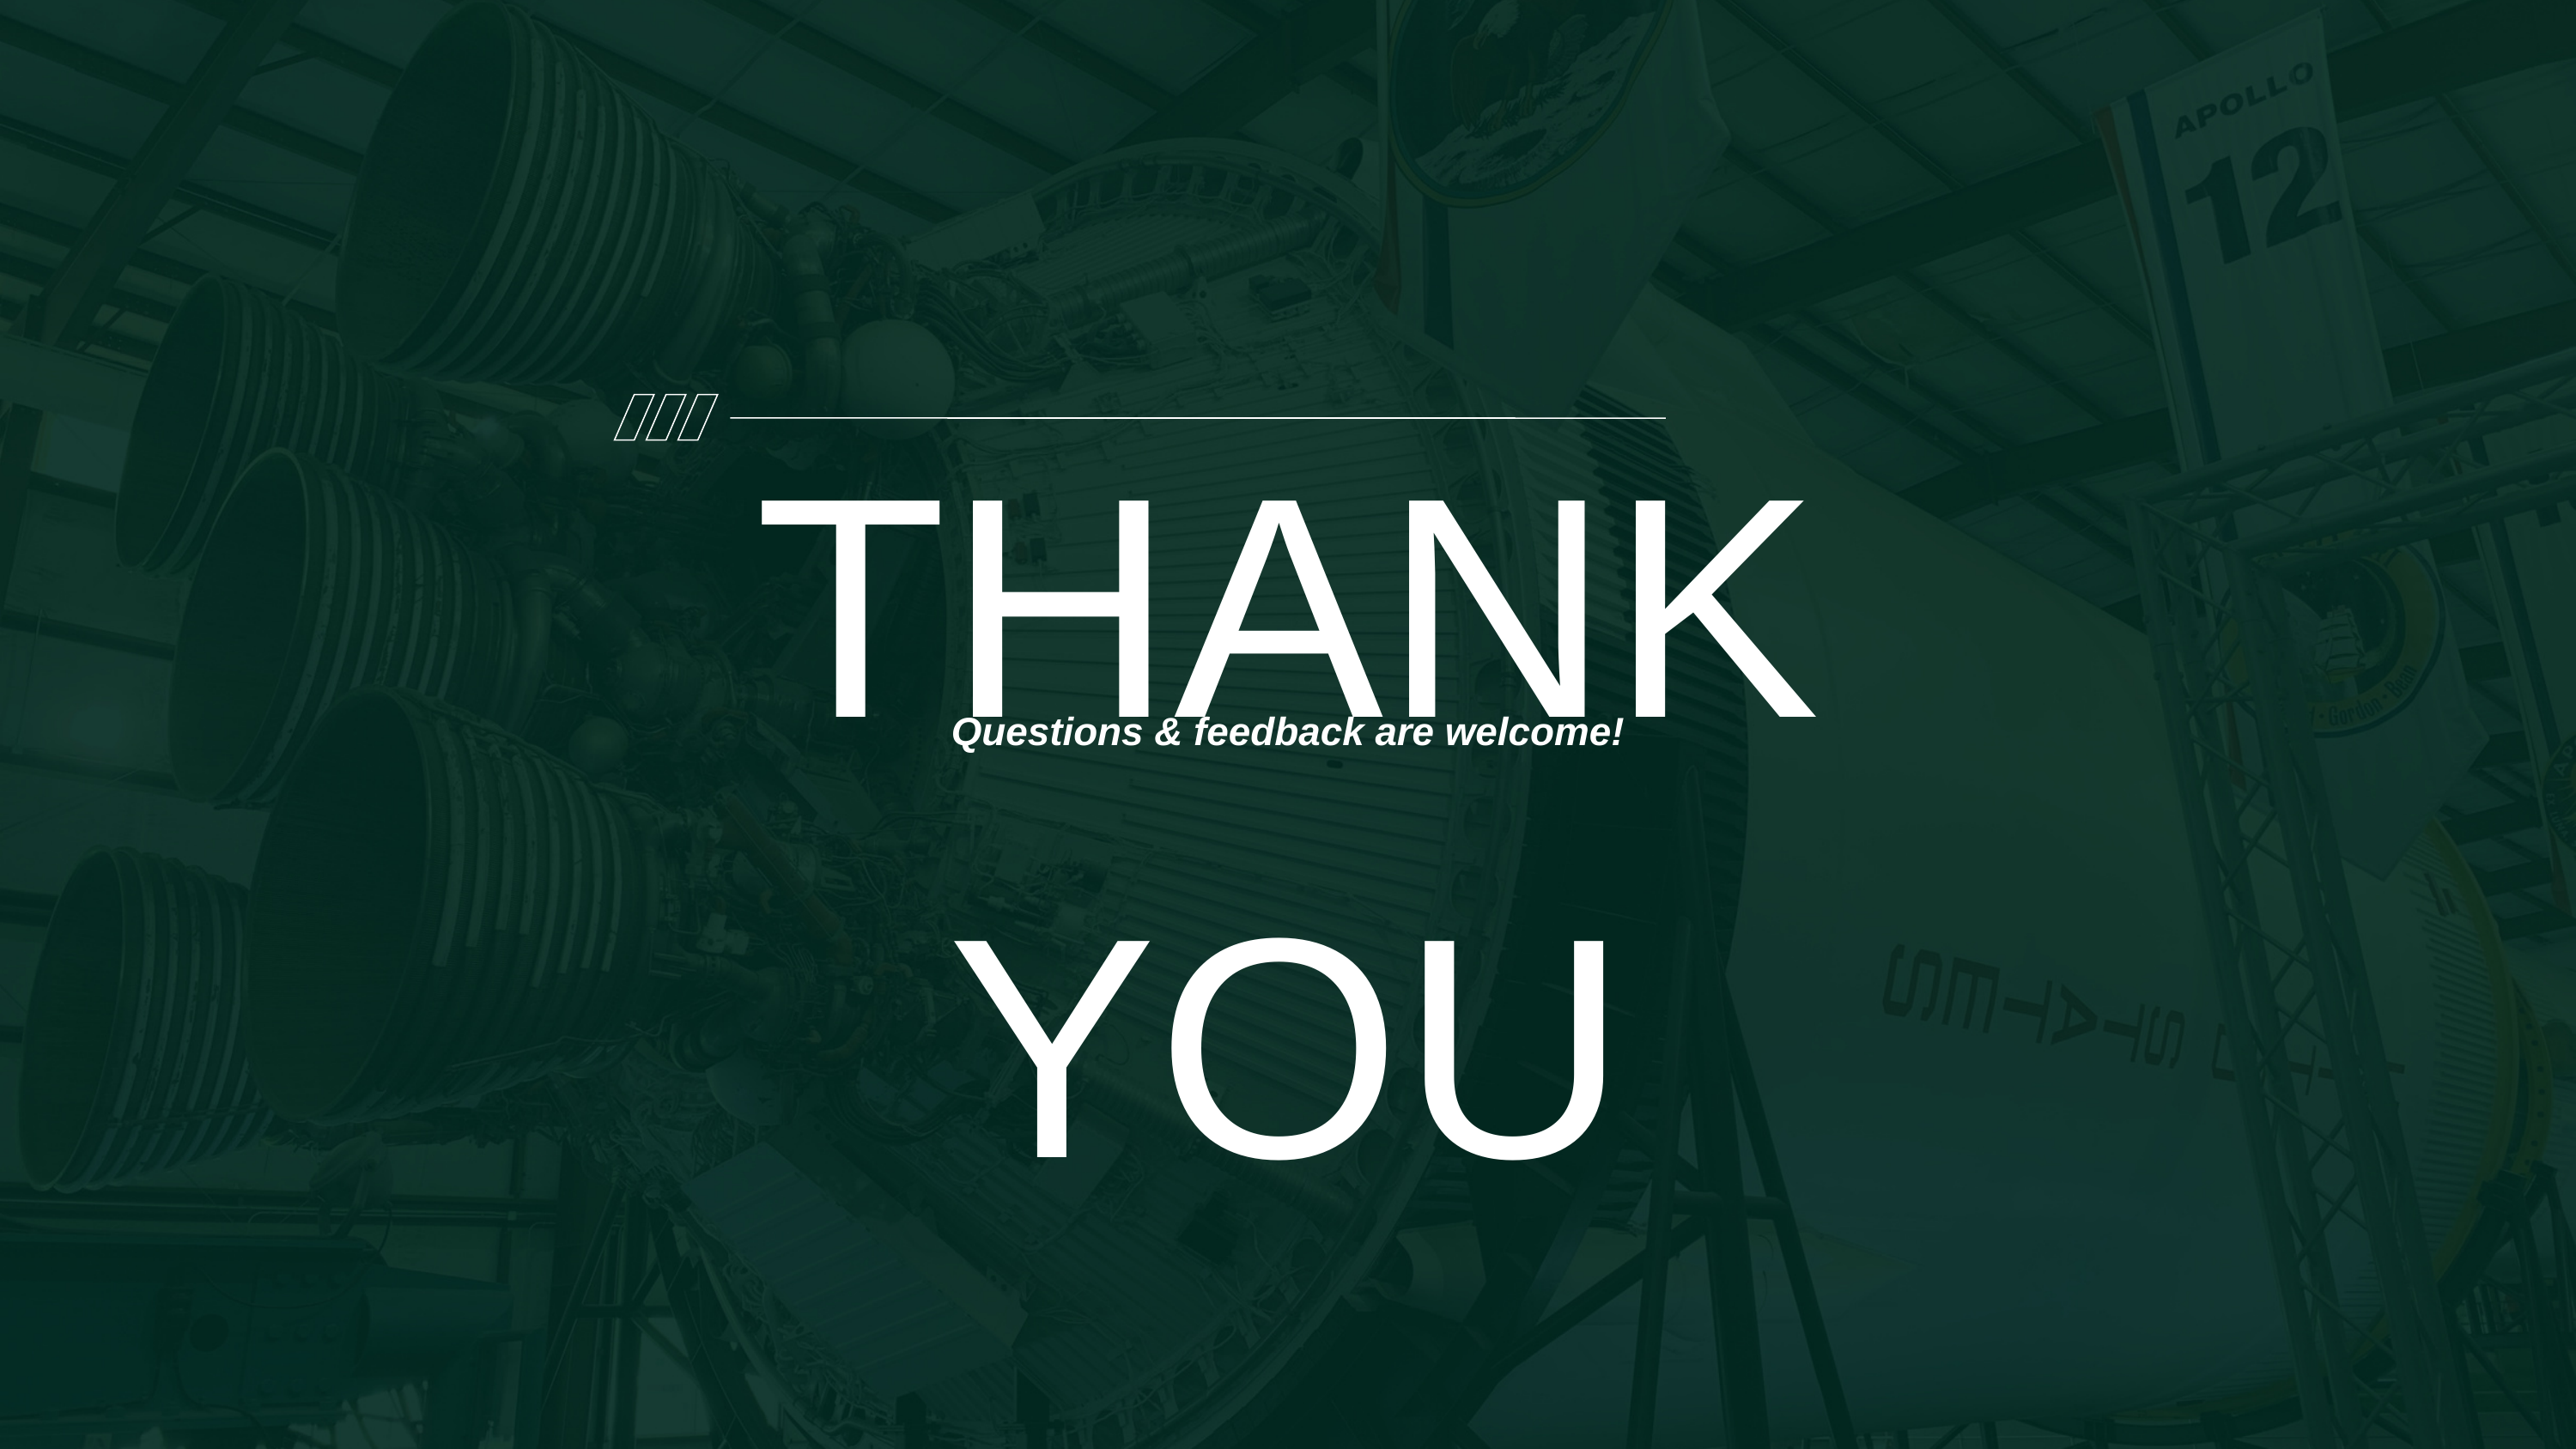

THANK YOU

Questions & feedback are welcome!